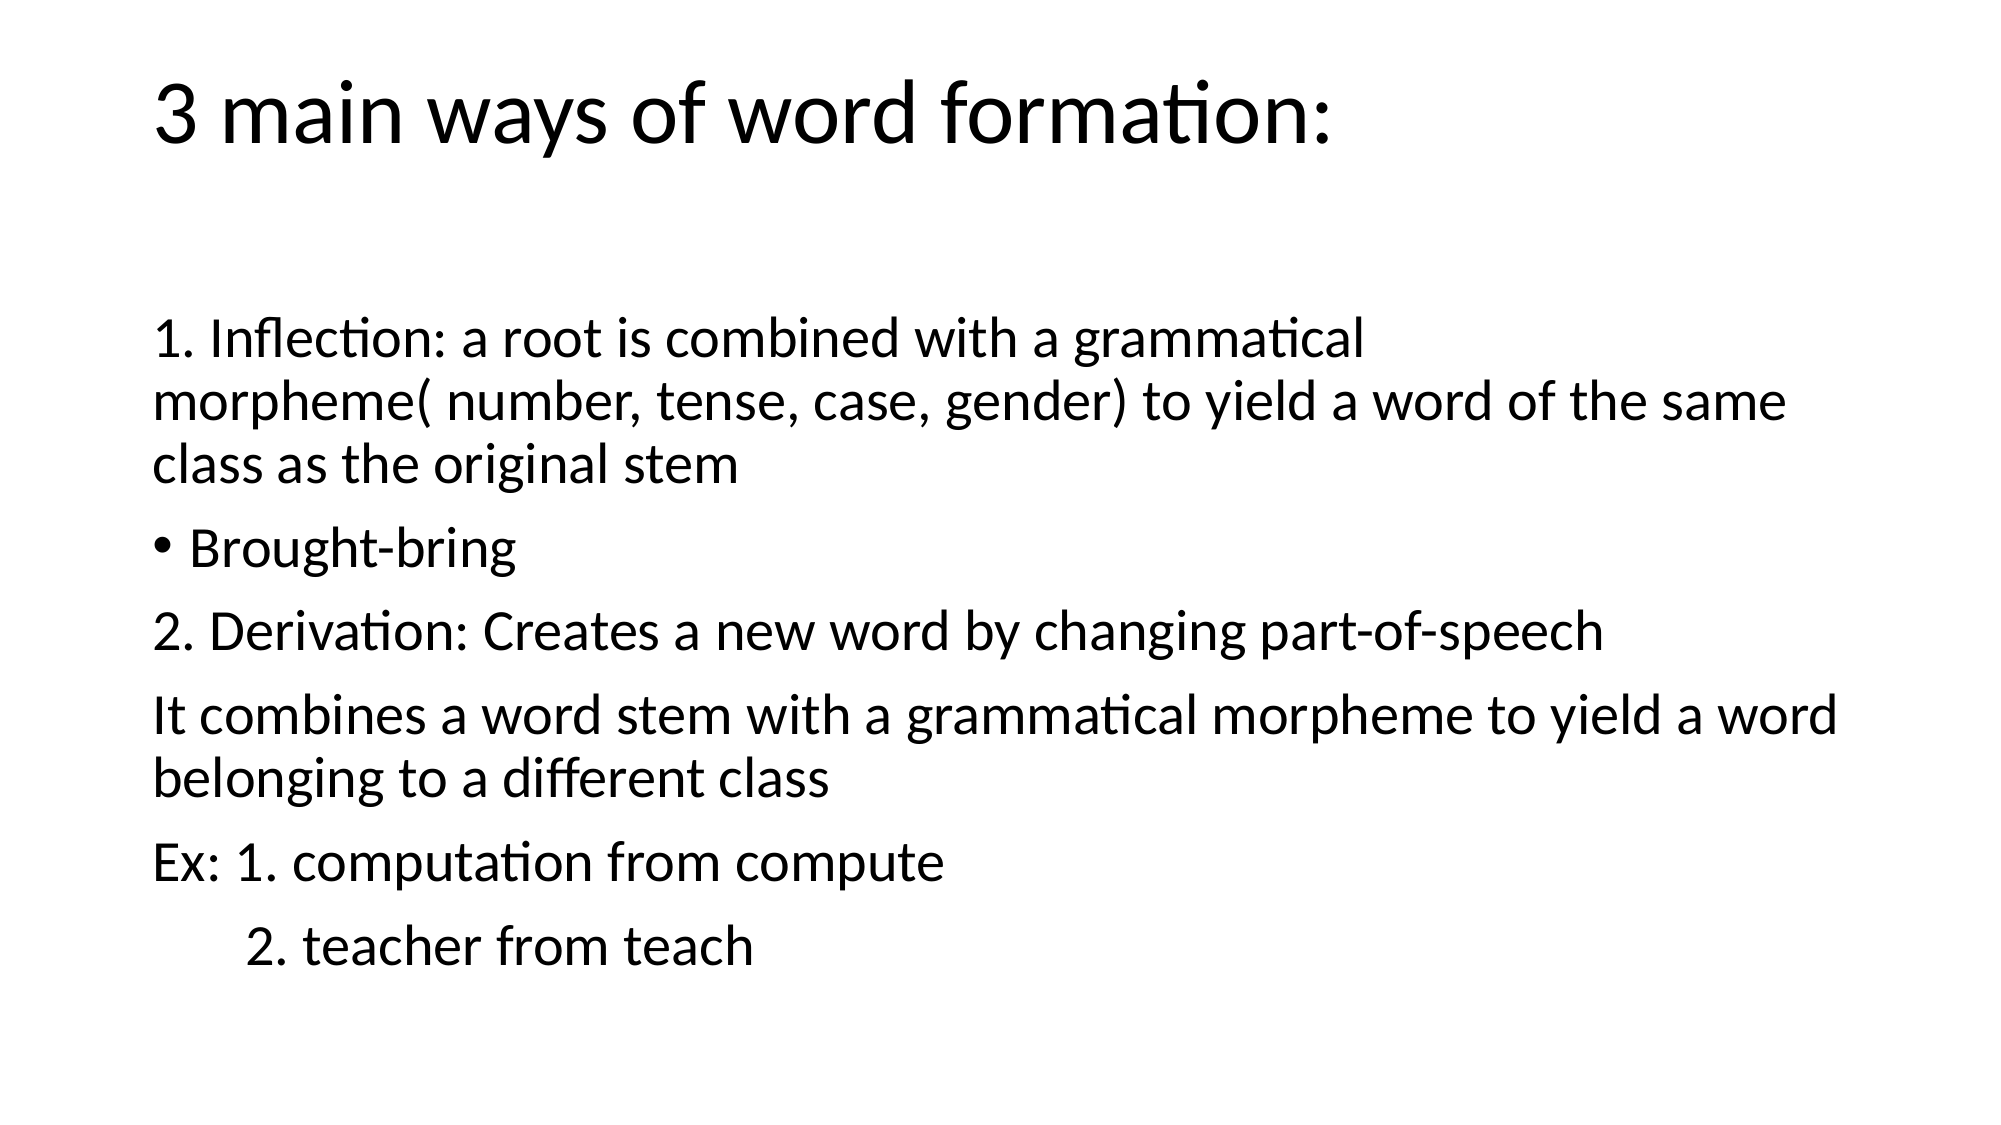

# 3 main ways of word formation:
1. Inflection: a root is combined with a grammatical morpheme( number, tense, case, gender) to yield a word of the same class as the original stem
Brought-bring
2. Derivation: Creates a new word by changing part-of-speech
It combines a word stem with a grammatical morpheme to yield a word belonging to a different class
Ex: 1. computation from compute
       2. teacher from teach